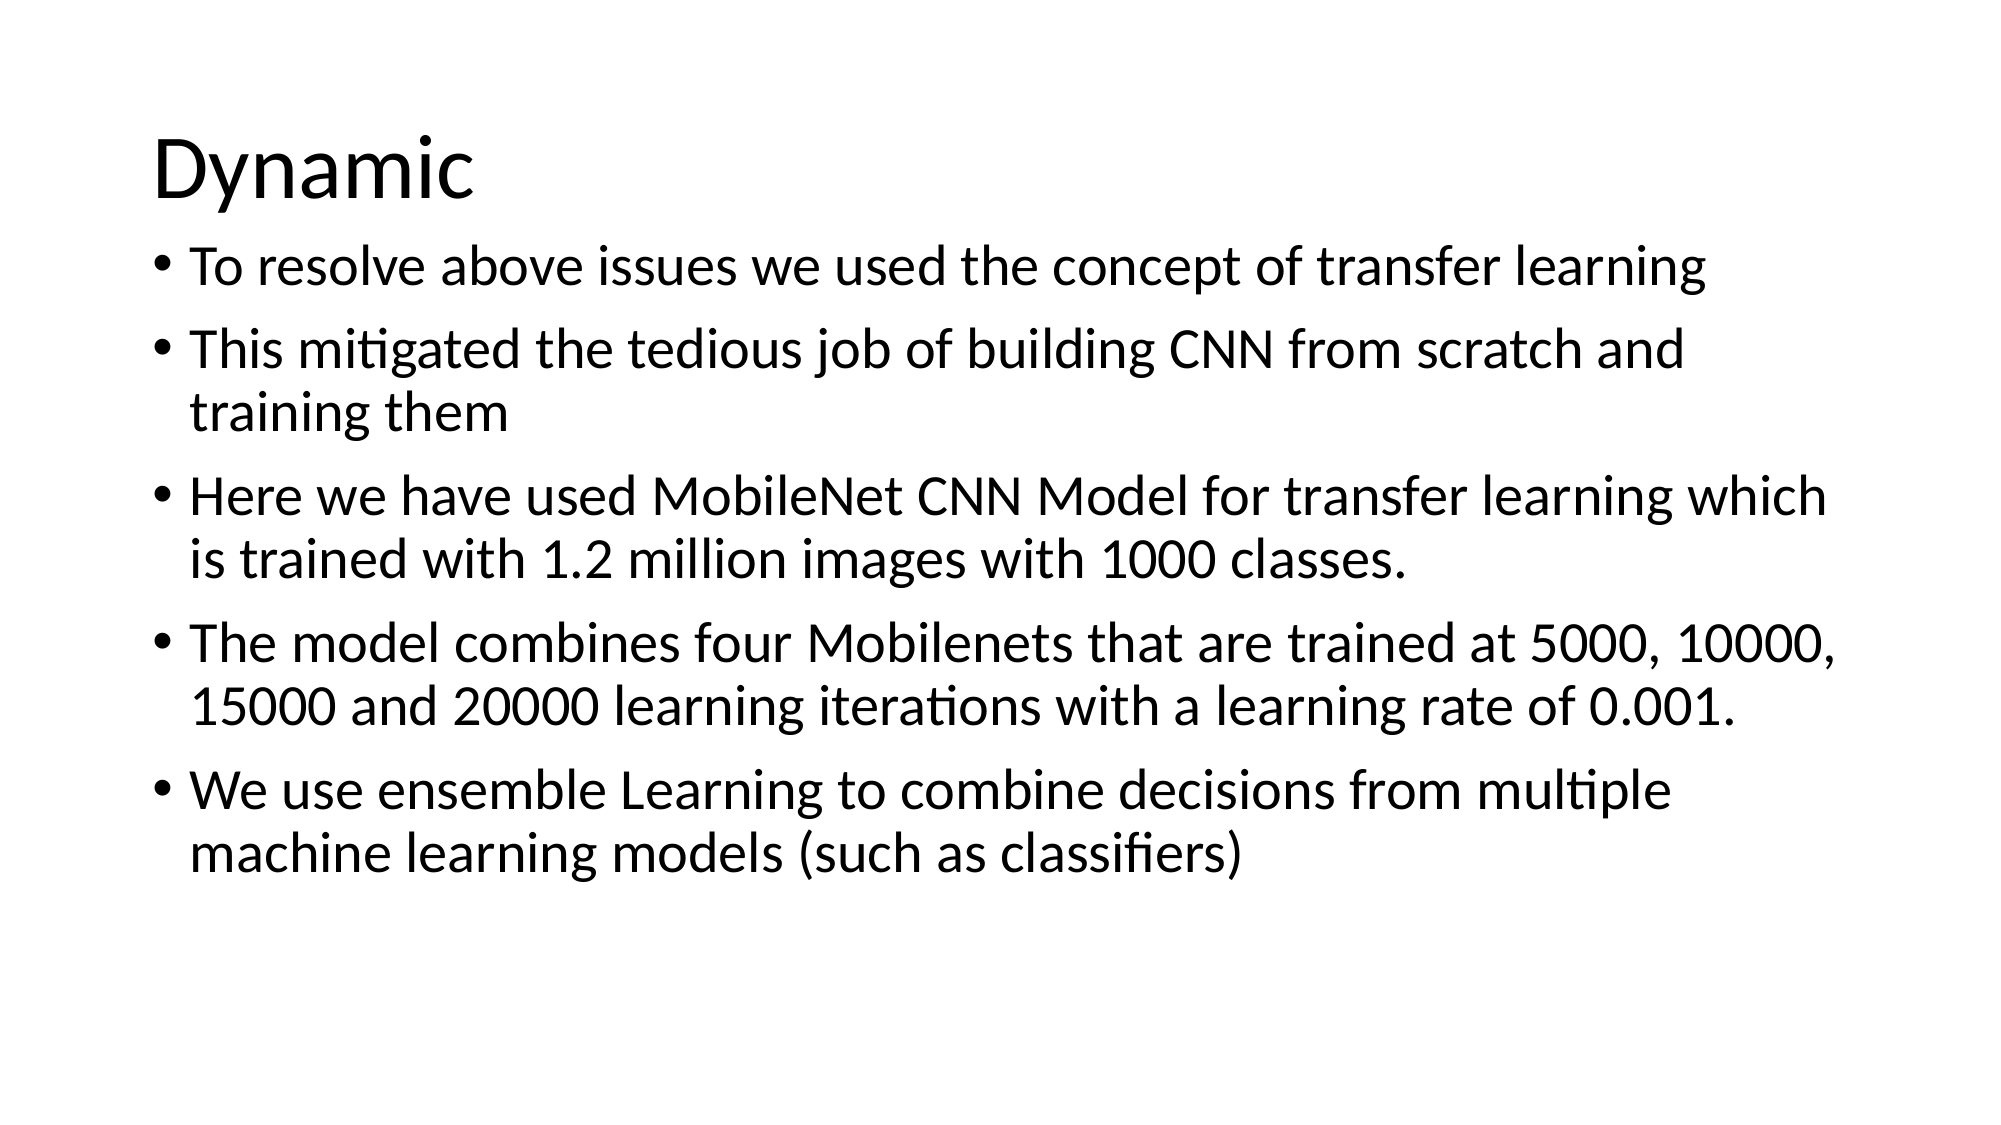

# Dynamic
To resolve above issues we used the concept of transfer learning
This mitigated the tedious job of building CNN from scratch and training them
Here we have used MobileNet CNN Model for transfer learning which is trained with 1.2 million images with 1000 classes.
The model combines four Mobilenets that are trained at 5000, 10000, 15000 and 20000 learning iterations with a learning rate of 0.001.
We use ensemble Learning to combine decisions from multiple machine learning models (such as classifiers)